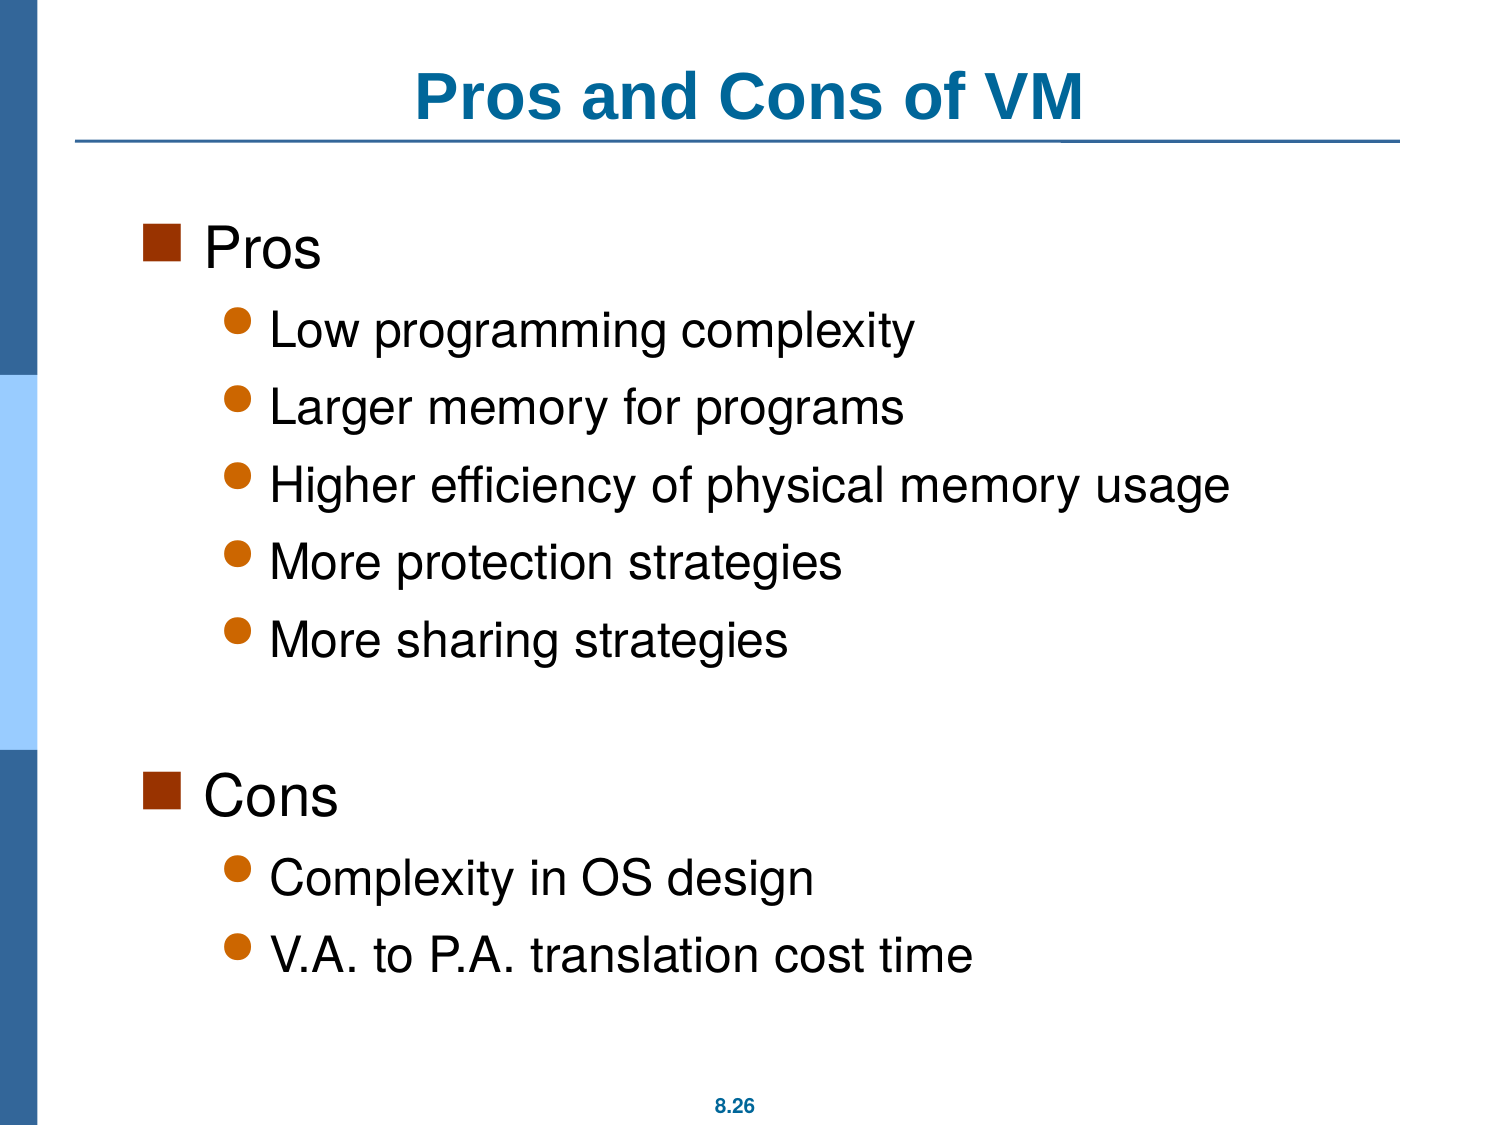

# Pros and Cons of VM
Pros
Low programming complexity
Larger memory for programs
Higher efficiency of physical memory usage
More protection strategies
More sharing strategies

Cons
Complexity in OS design
V.A. to P.A. translation cost time